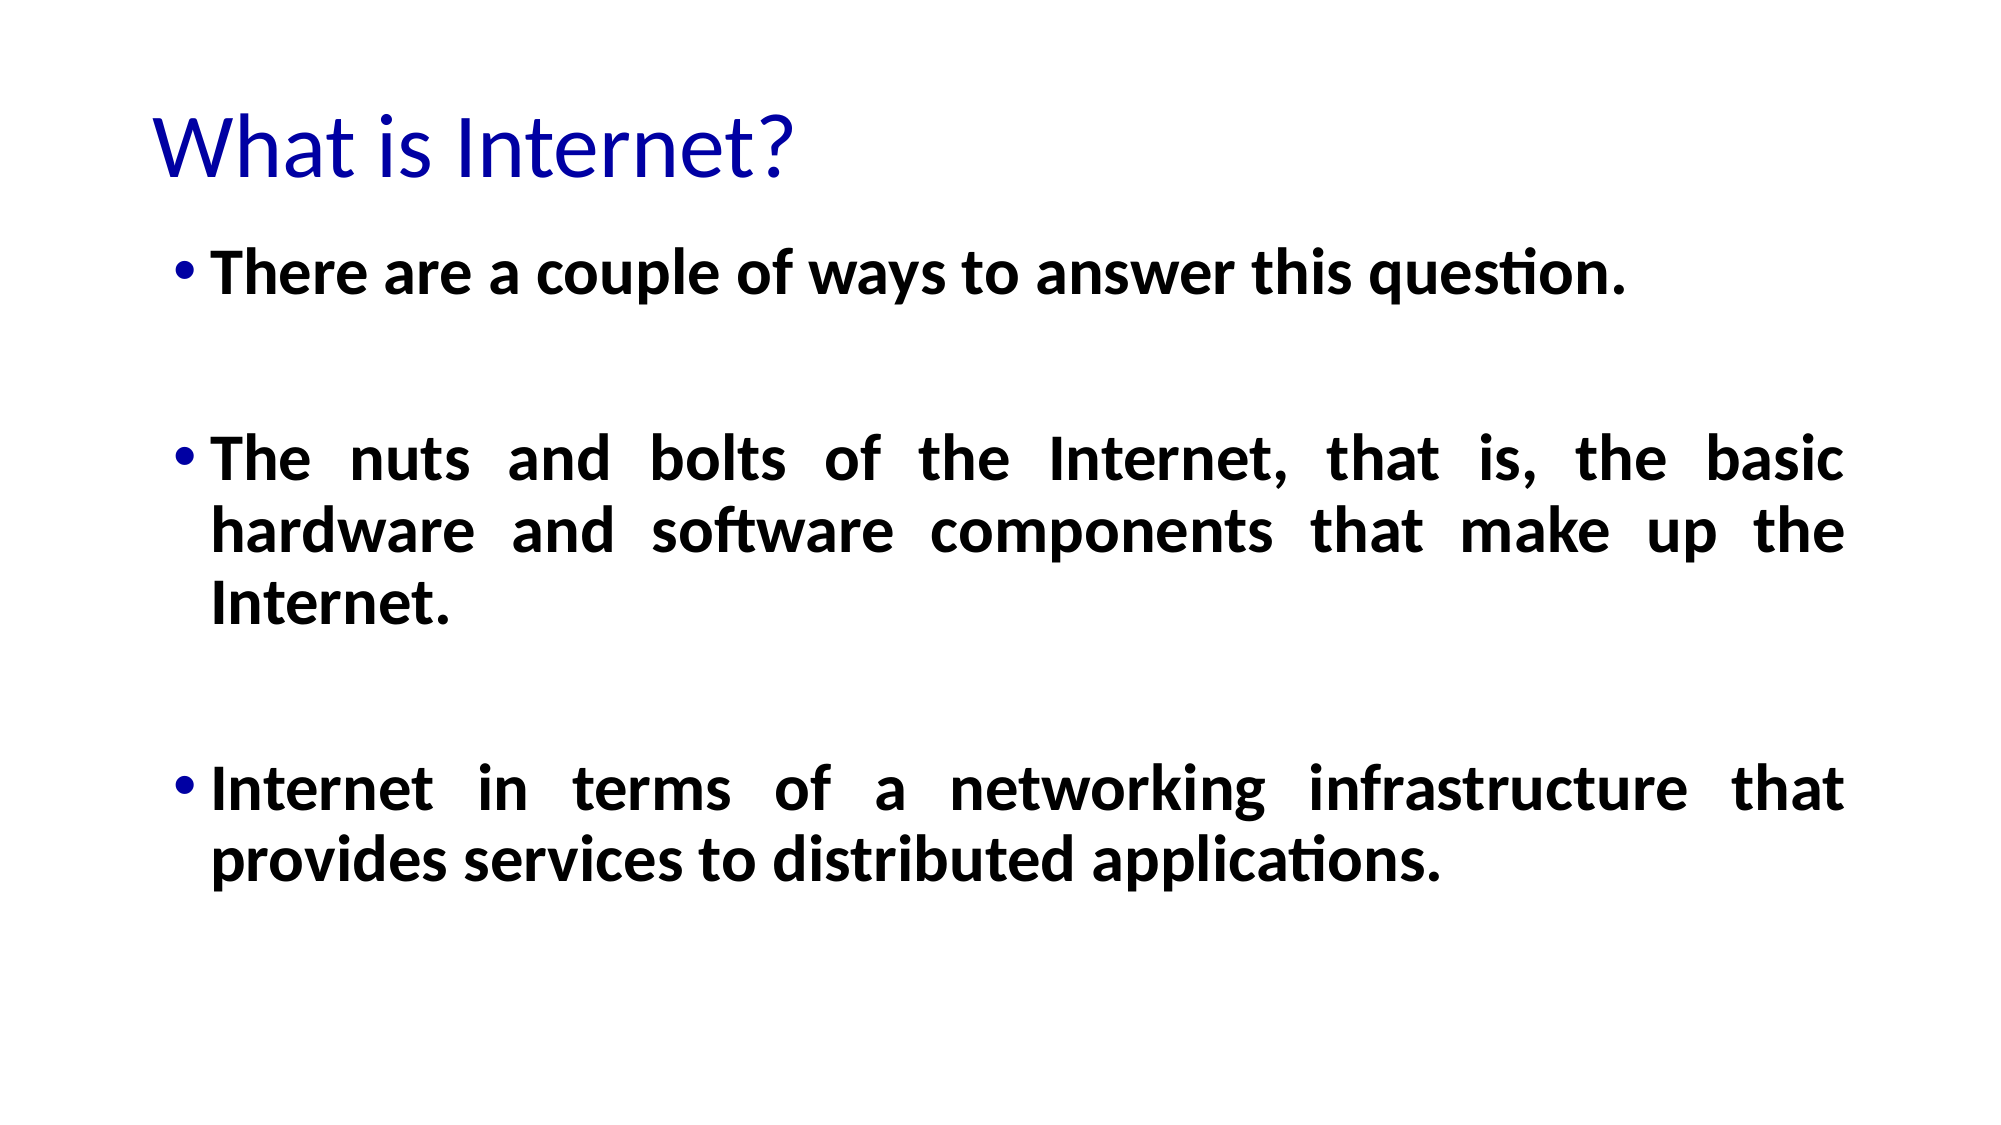

# What is Internet?
There are a couple of ways to answer this question.

The nuts and bolts of the Internet, that is, the basic hardware and software components that make up the Internet.

Internet in terms of a networking infrastructure that provides services to distributed applications.